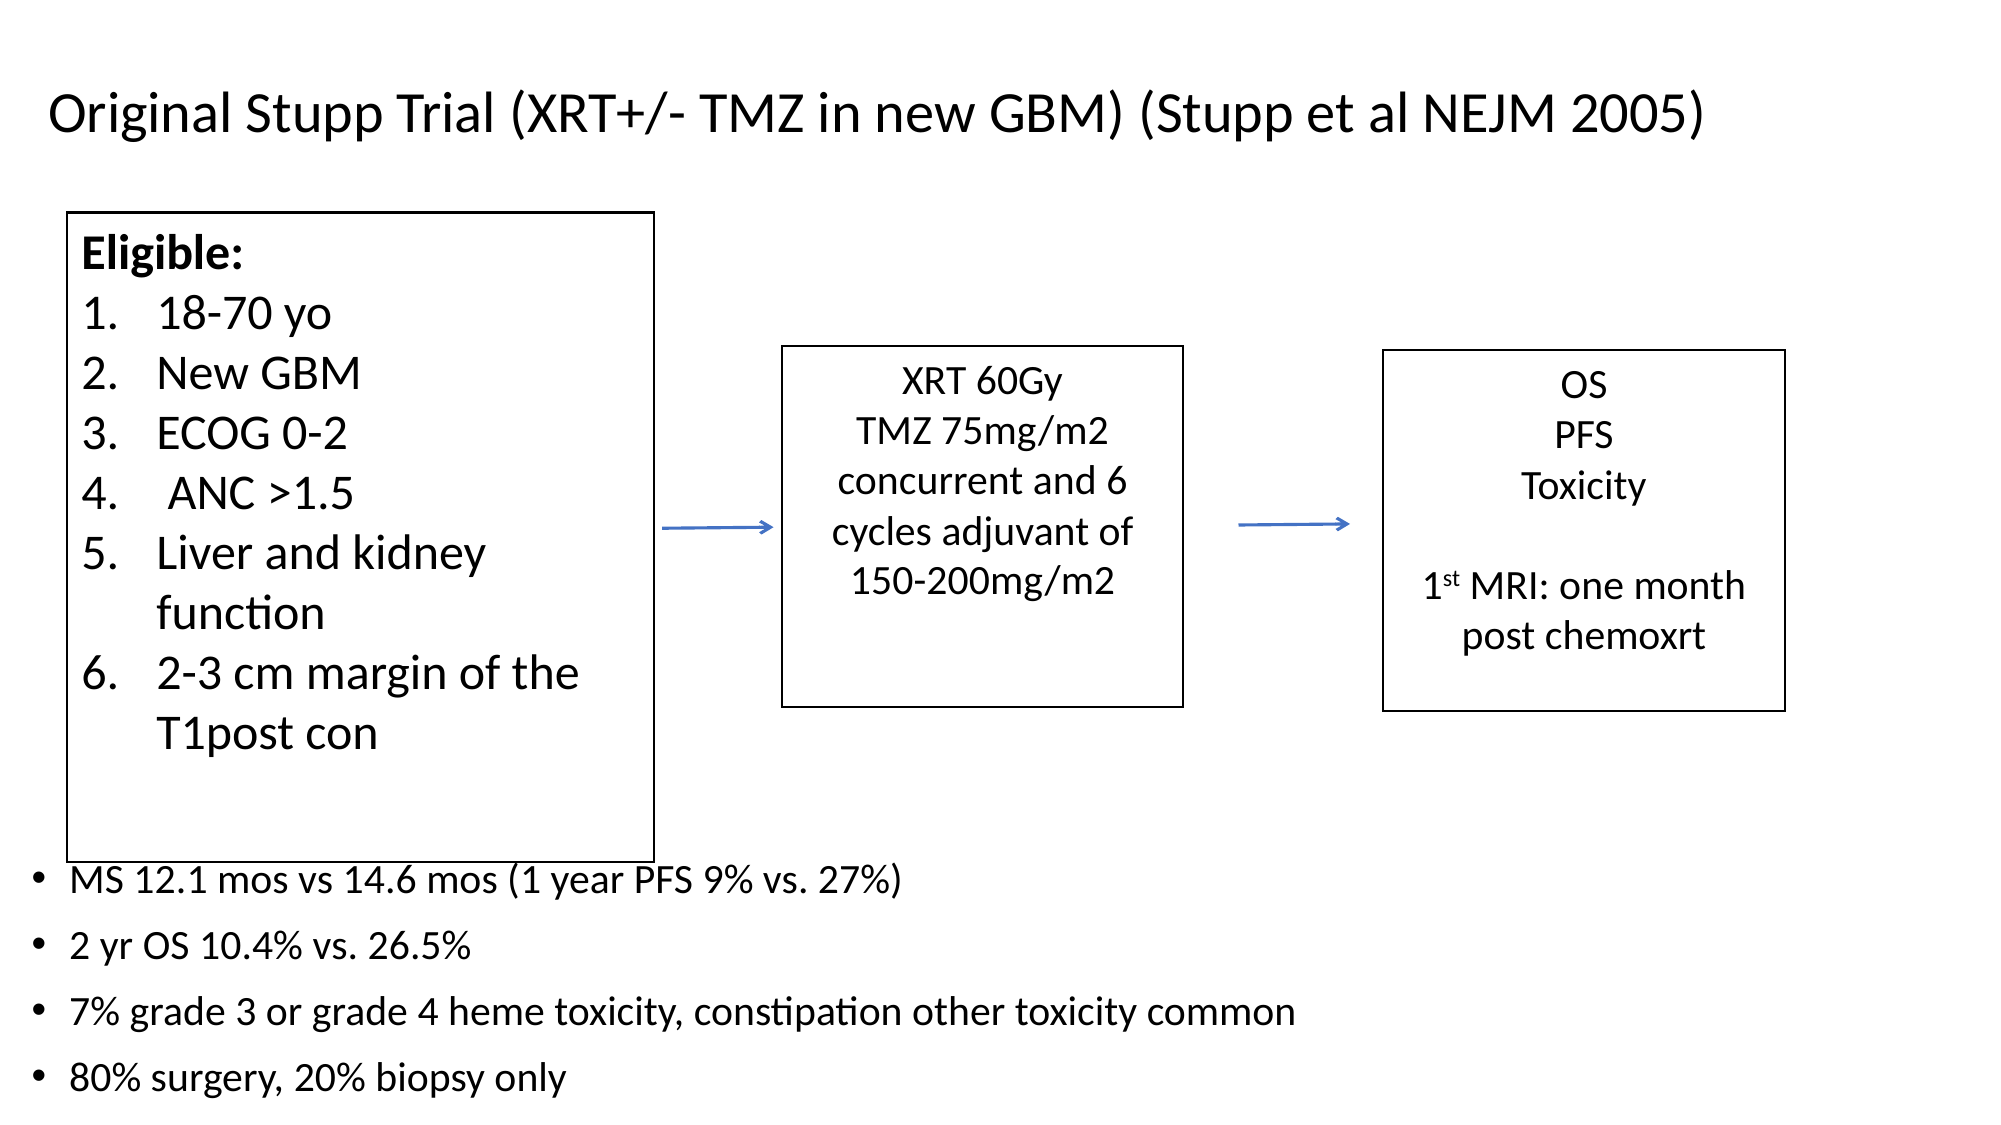

# Original Stupp Trial (XRT+/- TMZ in new GBM) (Stupp et al NEJM 2005)
Eligible:
18-70 yo
New GBM
ECOG 0-2
 ANC >1.5
Liver and kidney function
2-3 cm margin of the T1post con
XRT 60Gy
TMZ 75mg/m2 concurrent and 6 cycles adjuvant of 150-200mg/m2
OS
PFS
Toxicity

1st MRI: one month post chemoxrt

MS 12.1 mos vs 14.6 mos (1 year PFS 9% vs. 27%)
2 yr OS 10.4% vs. 26.5%
7% grade 3 or grade 4 heme toxicity, constipation other toxicity common
80% surgery, 20% biopsy only